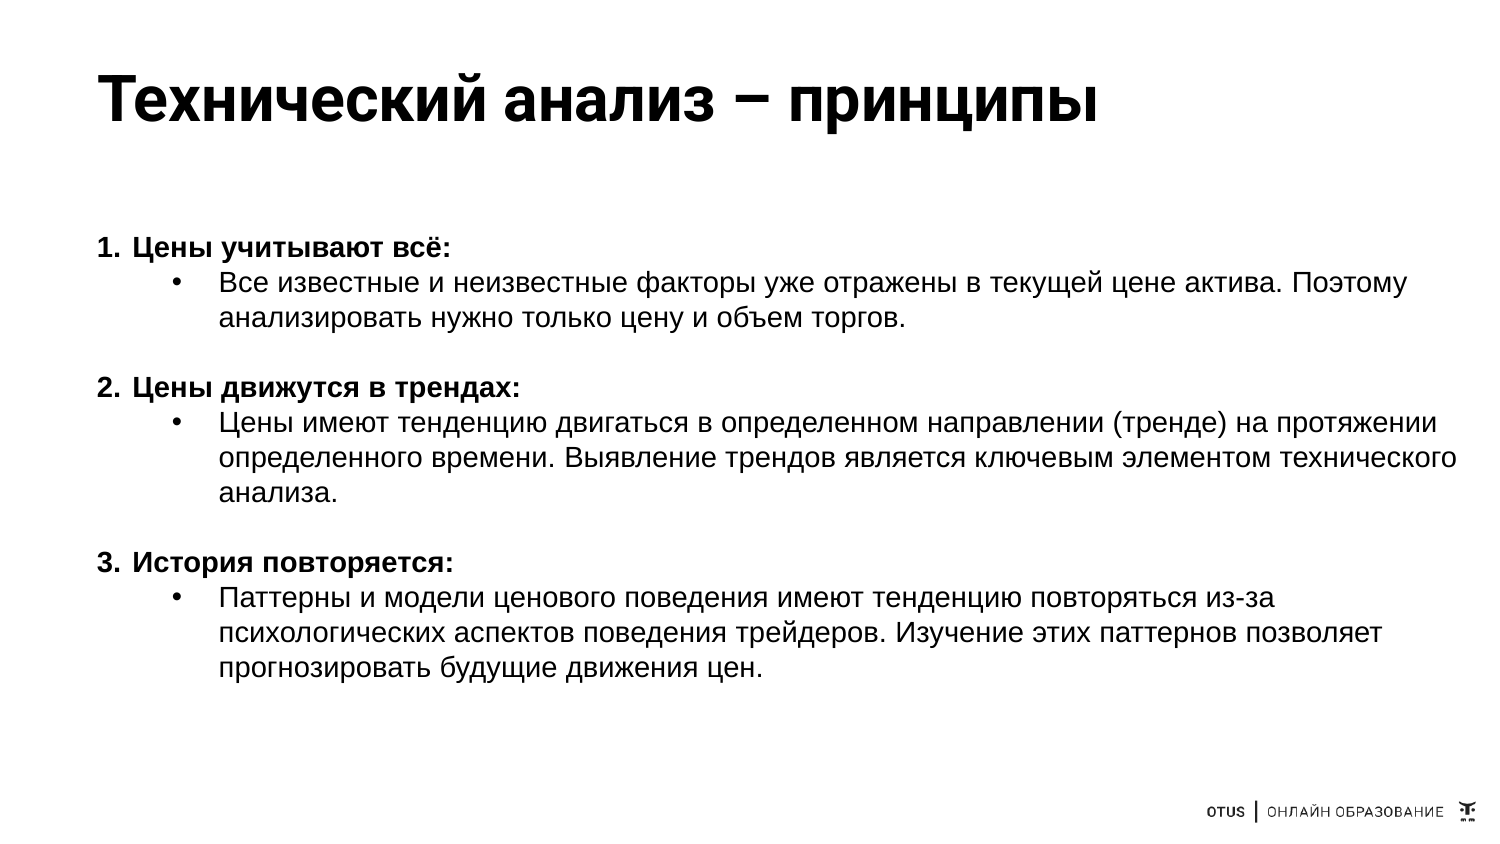

# Технический анализ – принципы
Цены учитывают всё:
Все известные и неизвестные факторы уже отражены в текущей цене актива. Поэтому анализировать нужно только цену и объем торгов.

Цены движутся в трендах:
Цены имеют тенденцию двигаться в определенном направлении (тренде) на протяжении определенного времени. Выявление трендов является ключевым элементом технического анализа.

История повторяется:
Паттерны и модели ценового поведения имеют тенденцию повторяться из-за психологических аспектов поведения трейдеров. Изучение этих паттернов позволяет прогнозировать будущие движения цен.